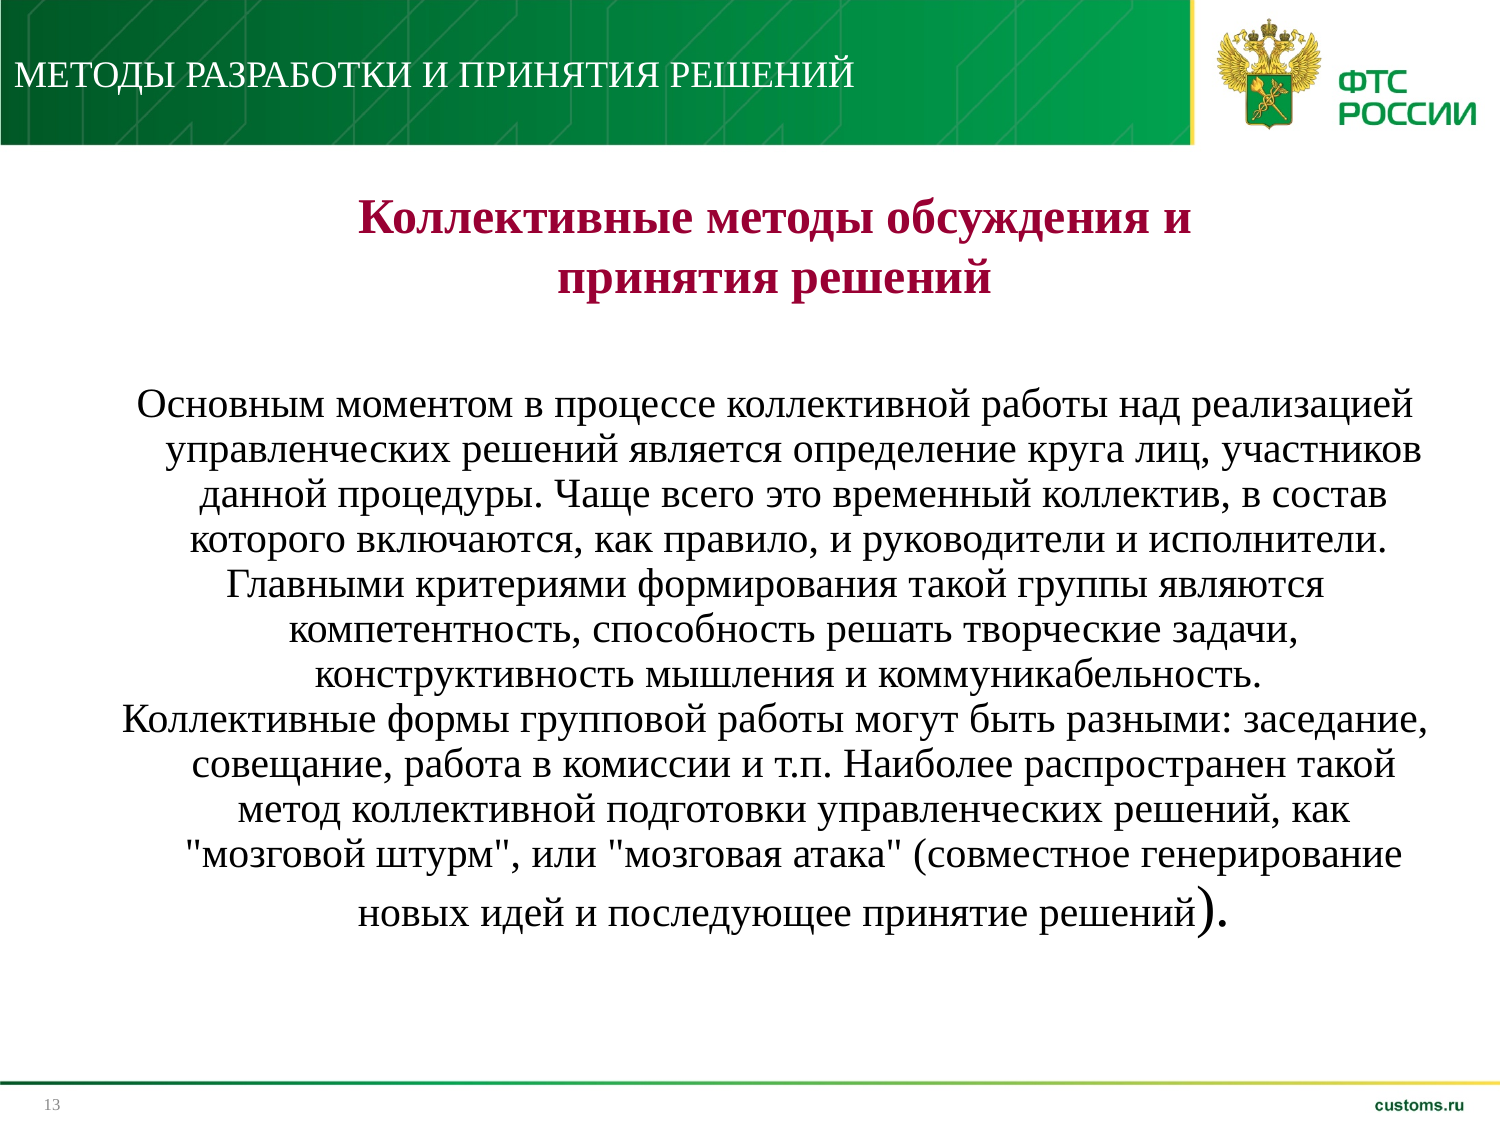

МЕТОДЫ РАЗРАБОТКИ И ПРИНЯТИЯ РЕШЕНИЙ
Коллективные методы обсуждения и принятия решений
Основным моментом в процессе коллективной работы над реализацией управленческих решений является определение круга лиц, участников данной процедуры. Чаще всего это временный коллектив, в состав которого включаются, как правило, и руководители и исполнители.
Главными критериями формирования такой группы являются компетентность, способность решать творческие задачи, конструктивность мышления и коммуникабельность.
Коллективные формы групповой работы могут быть разными: заседание, совещание, работа в комиссии и т.п. Наиболее распространен такой метод коллективной подготовки управленческих решений, как "мозговой штурм", или "мозговая атака" (совместное генерирование новых идей и последующее принятие решений).
13